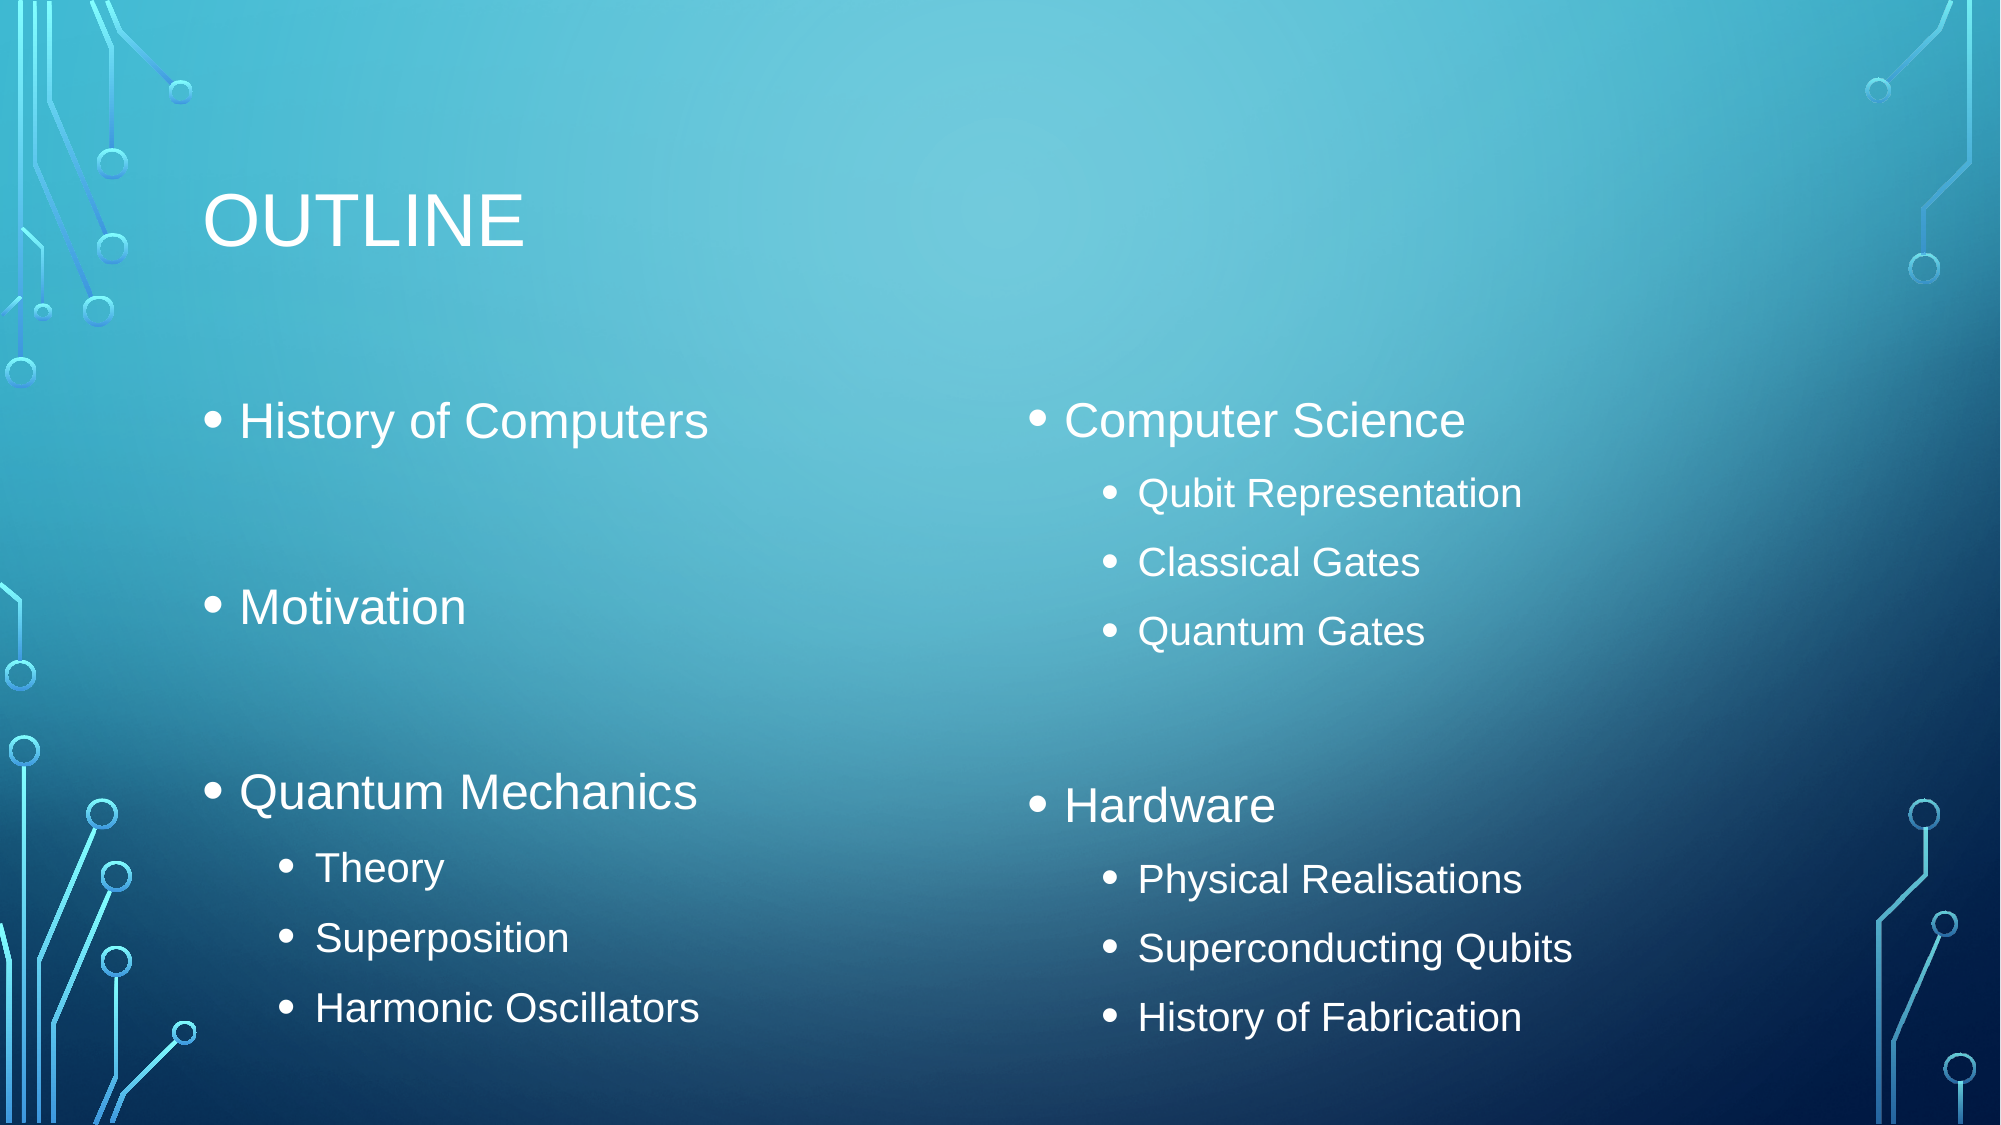

# Outline
History of Computers

Motivation

Quantum Mechanics
Theory
Superposition
Harmonic Oscillators

Computer Science
Qubit Representation
Classical Gates
Quantum Gates

Hardware
Physical Realisations
Superconducting Qubits
History of Fabrication